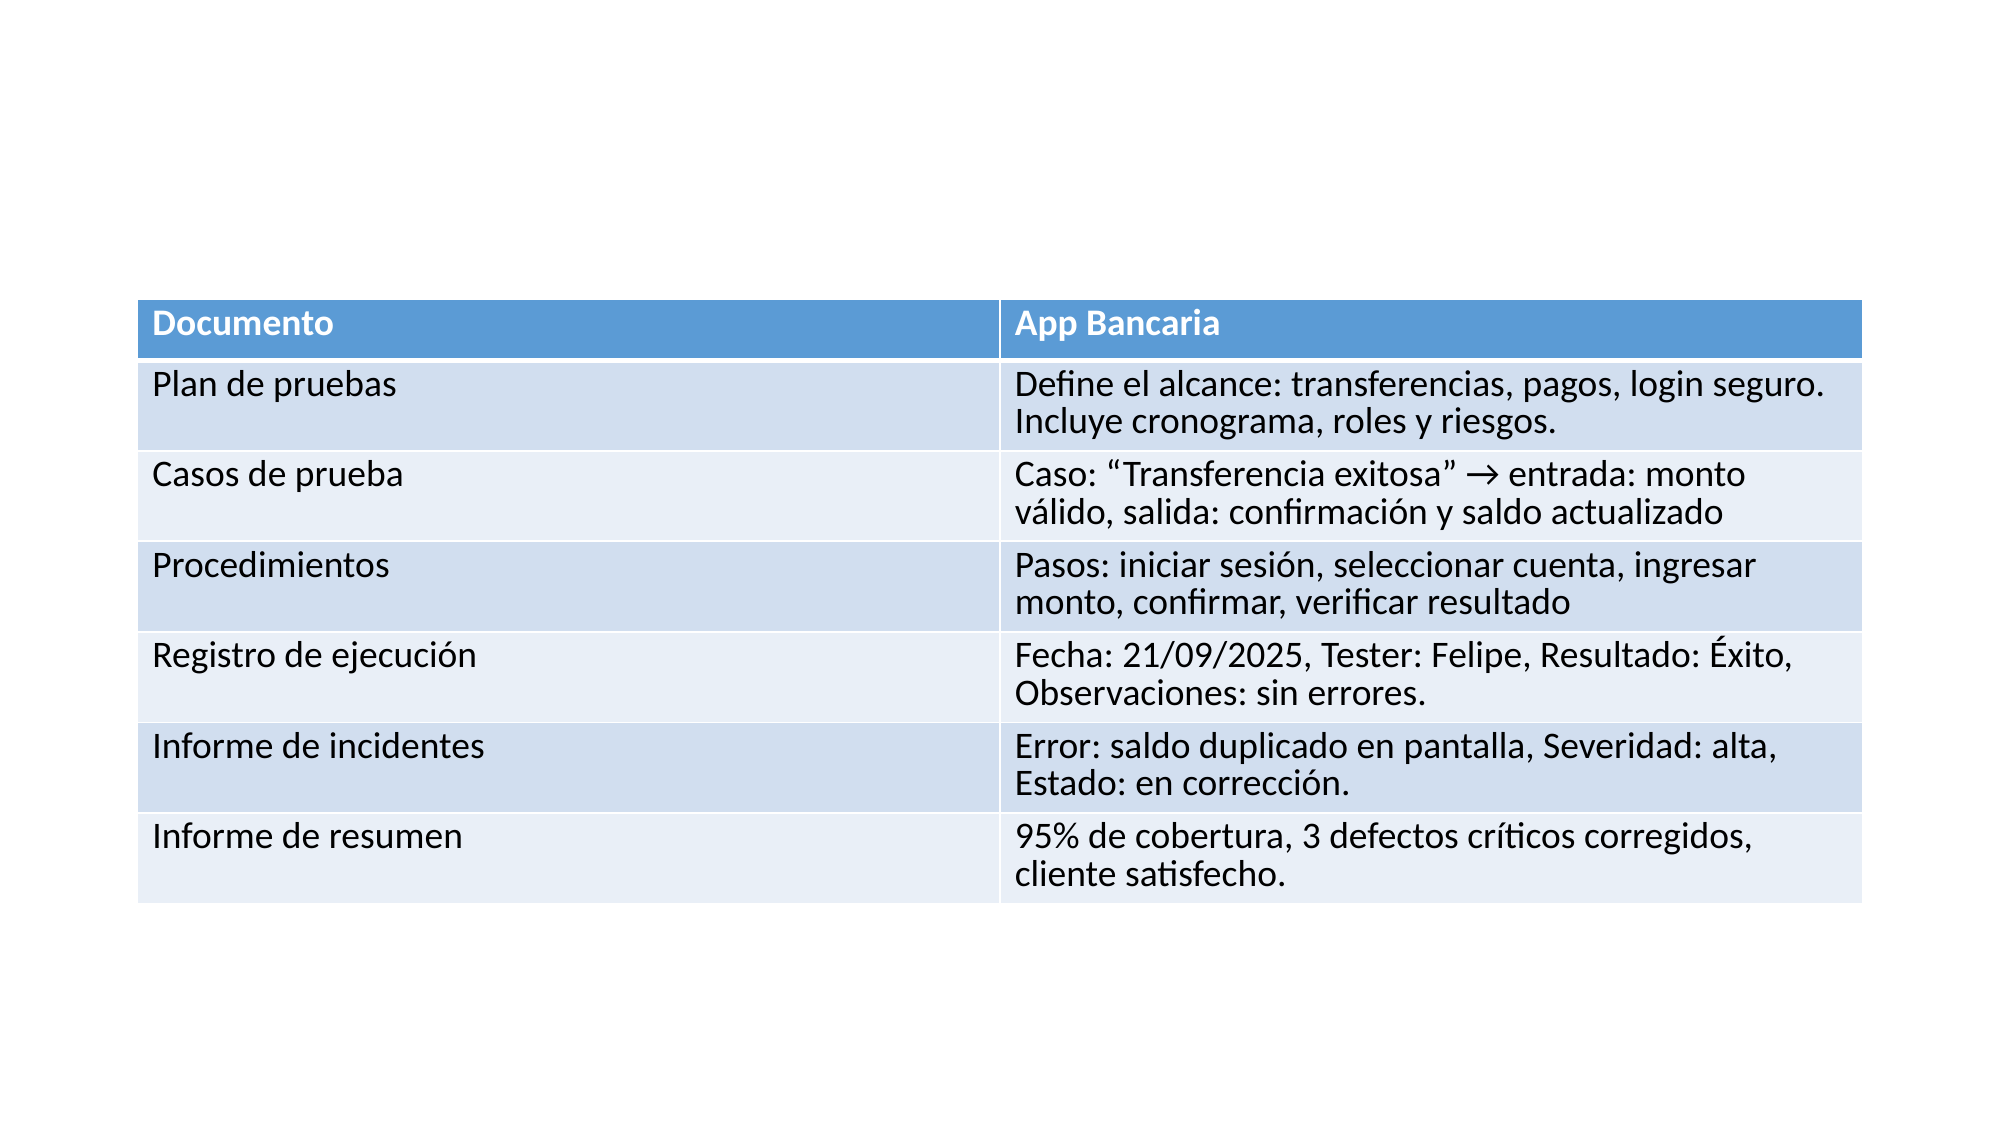

| Documento | App Bancaria |
| --- | --- |
| Plan de pruebas | Define el alcance: transferencias, pagos, login seguro. Incluye cronograma, roles y riesgos. |
| Casos de prueba | Caso: “Transferencia exitosa” → entrada: monto válido, salida: confirmación y saldo actualizado |
| Procedimientos | Pasos: iniciar sesión, seleccionar cuenta, ingresar monto, confirmar, verificar resultado |
| Registro de ejecución | Fecha: 21/09/2025, Tester: Felipe, Resultado: Éxito, Observaciones: sin errores. |
| Informe de incidentes | Error: saldo duplicado en pantalla, Severidad: alta, Estado: en corrección. |
| Informe de resumen | 95% de cobertura, 3 defectos críticos corregidos, cliente satisfecho. |